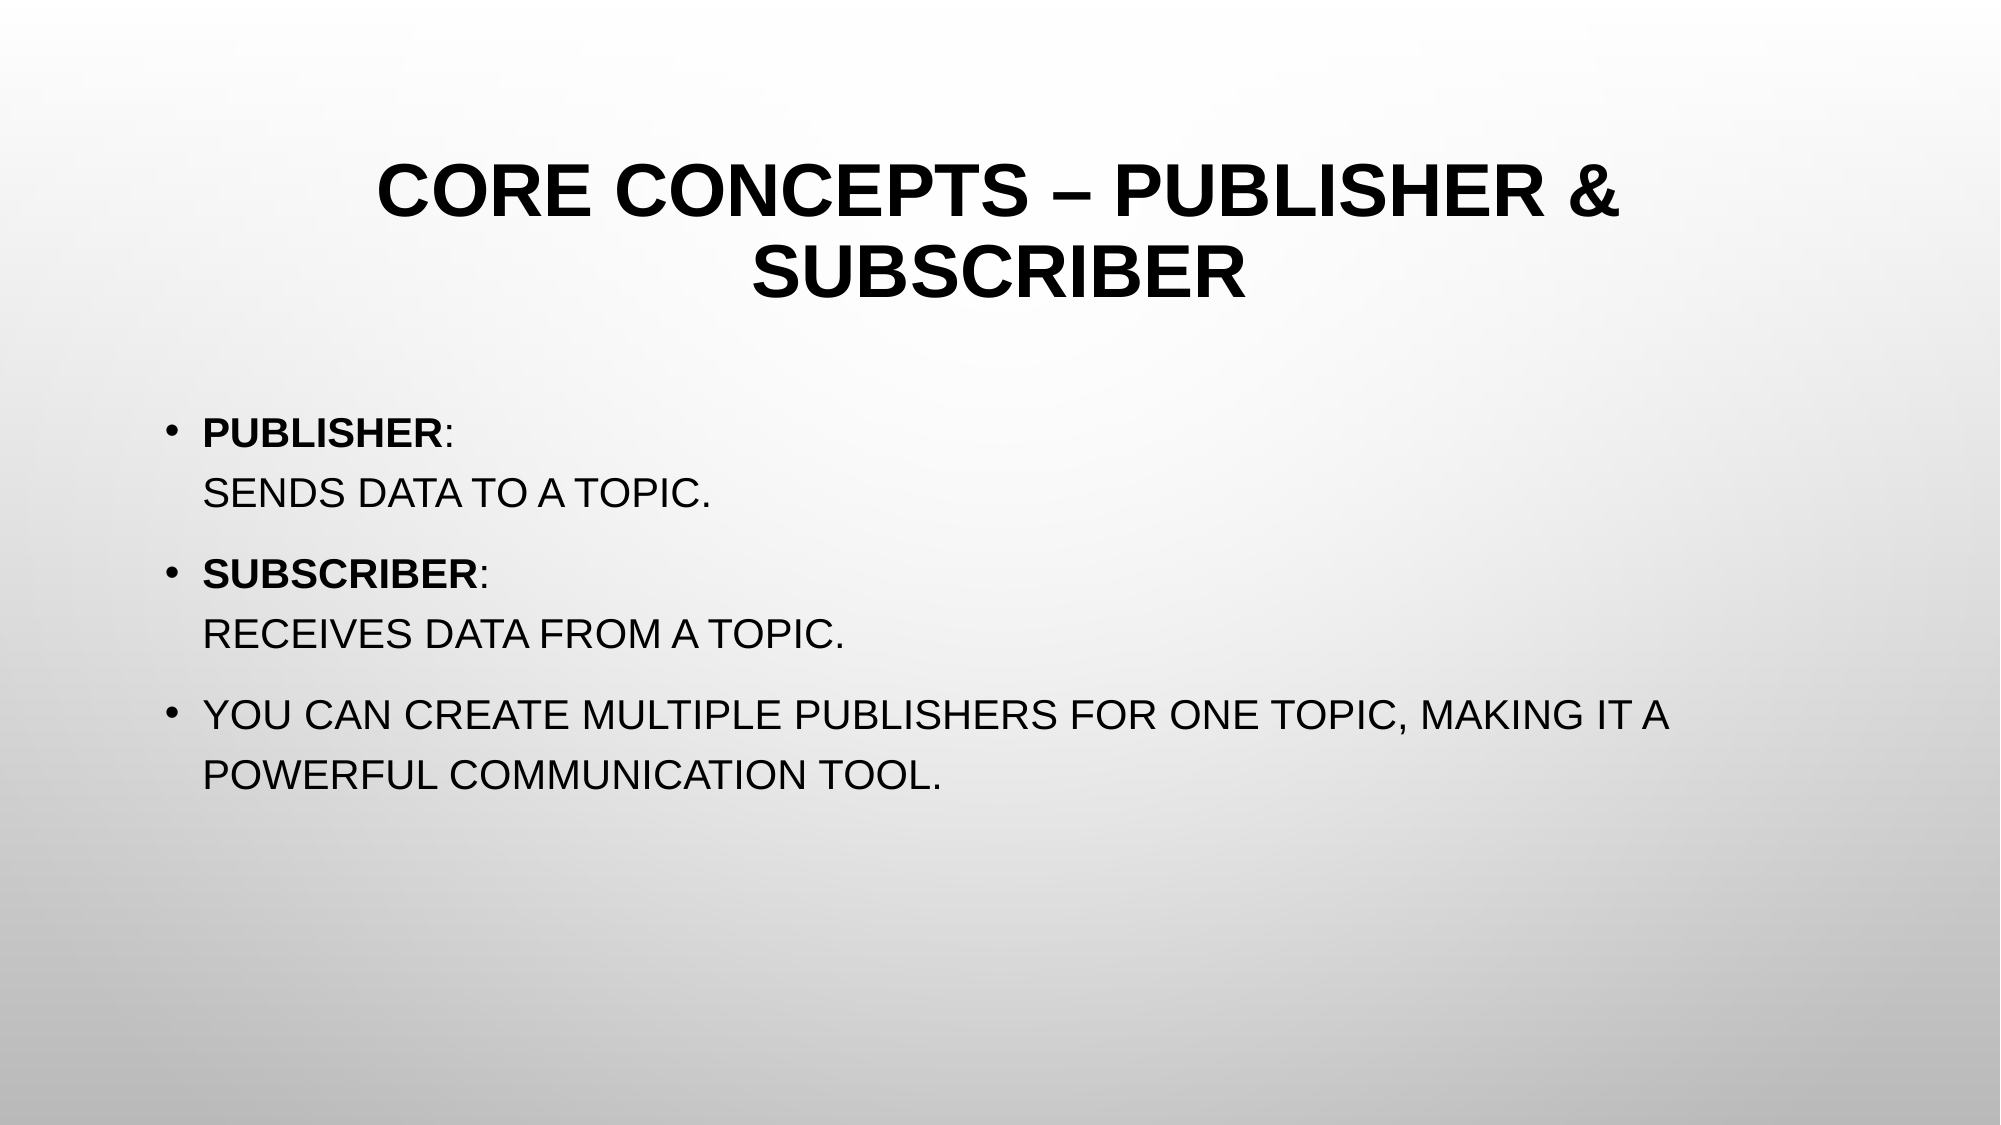

# Core Concepts – Publisher & Subscriber
Publisher:
Sends data to a topic.
Subscriber:
Receives data from a topic.
You can create multiple publishers for one topic, making it a powerful communication tool.